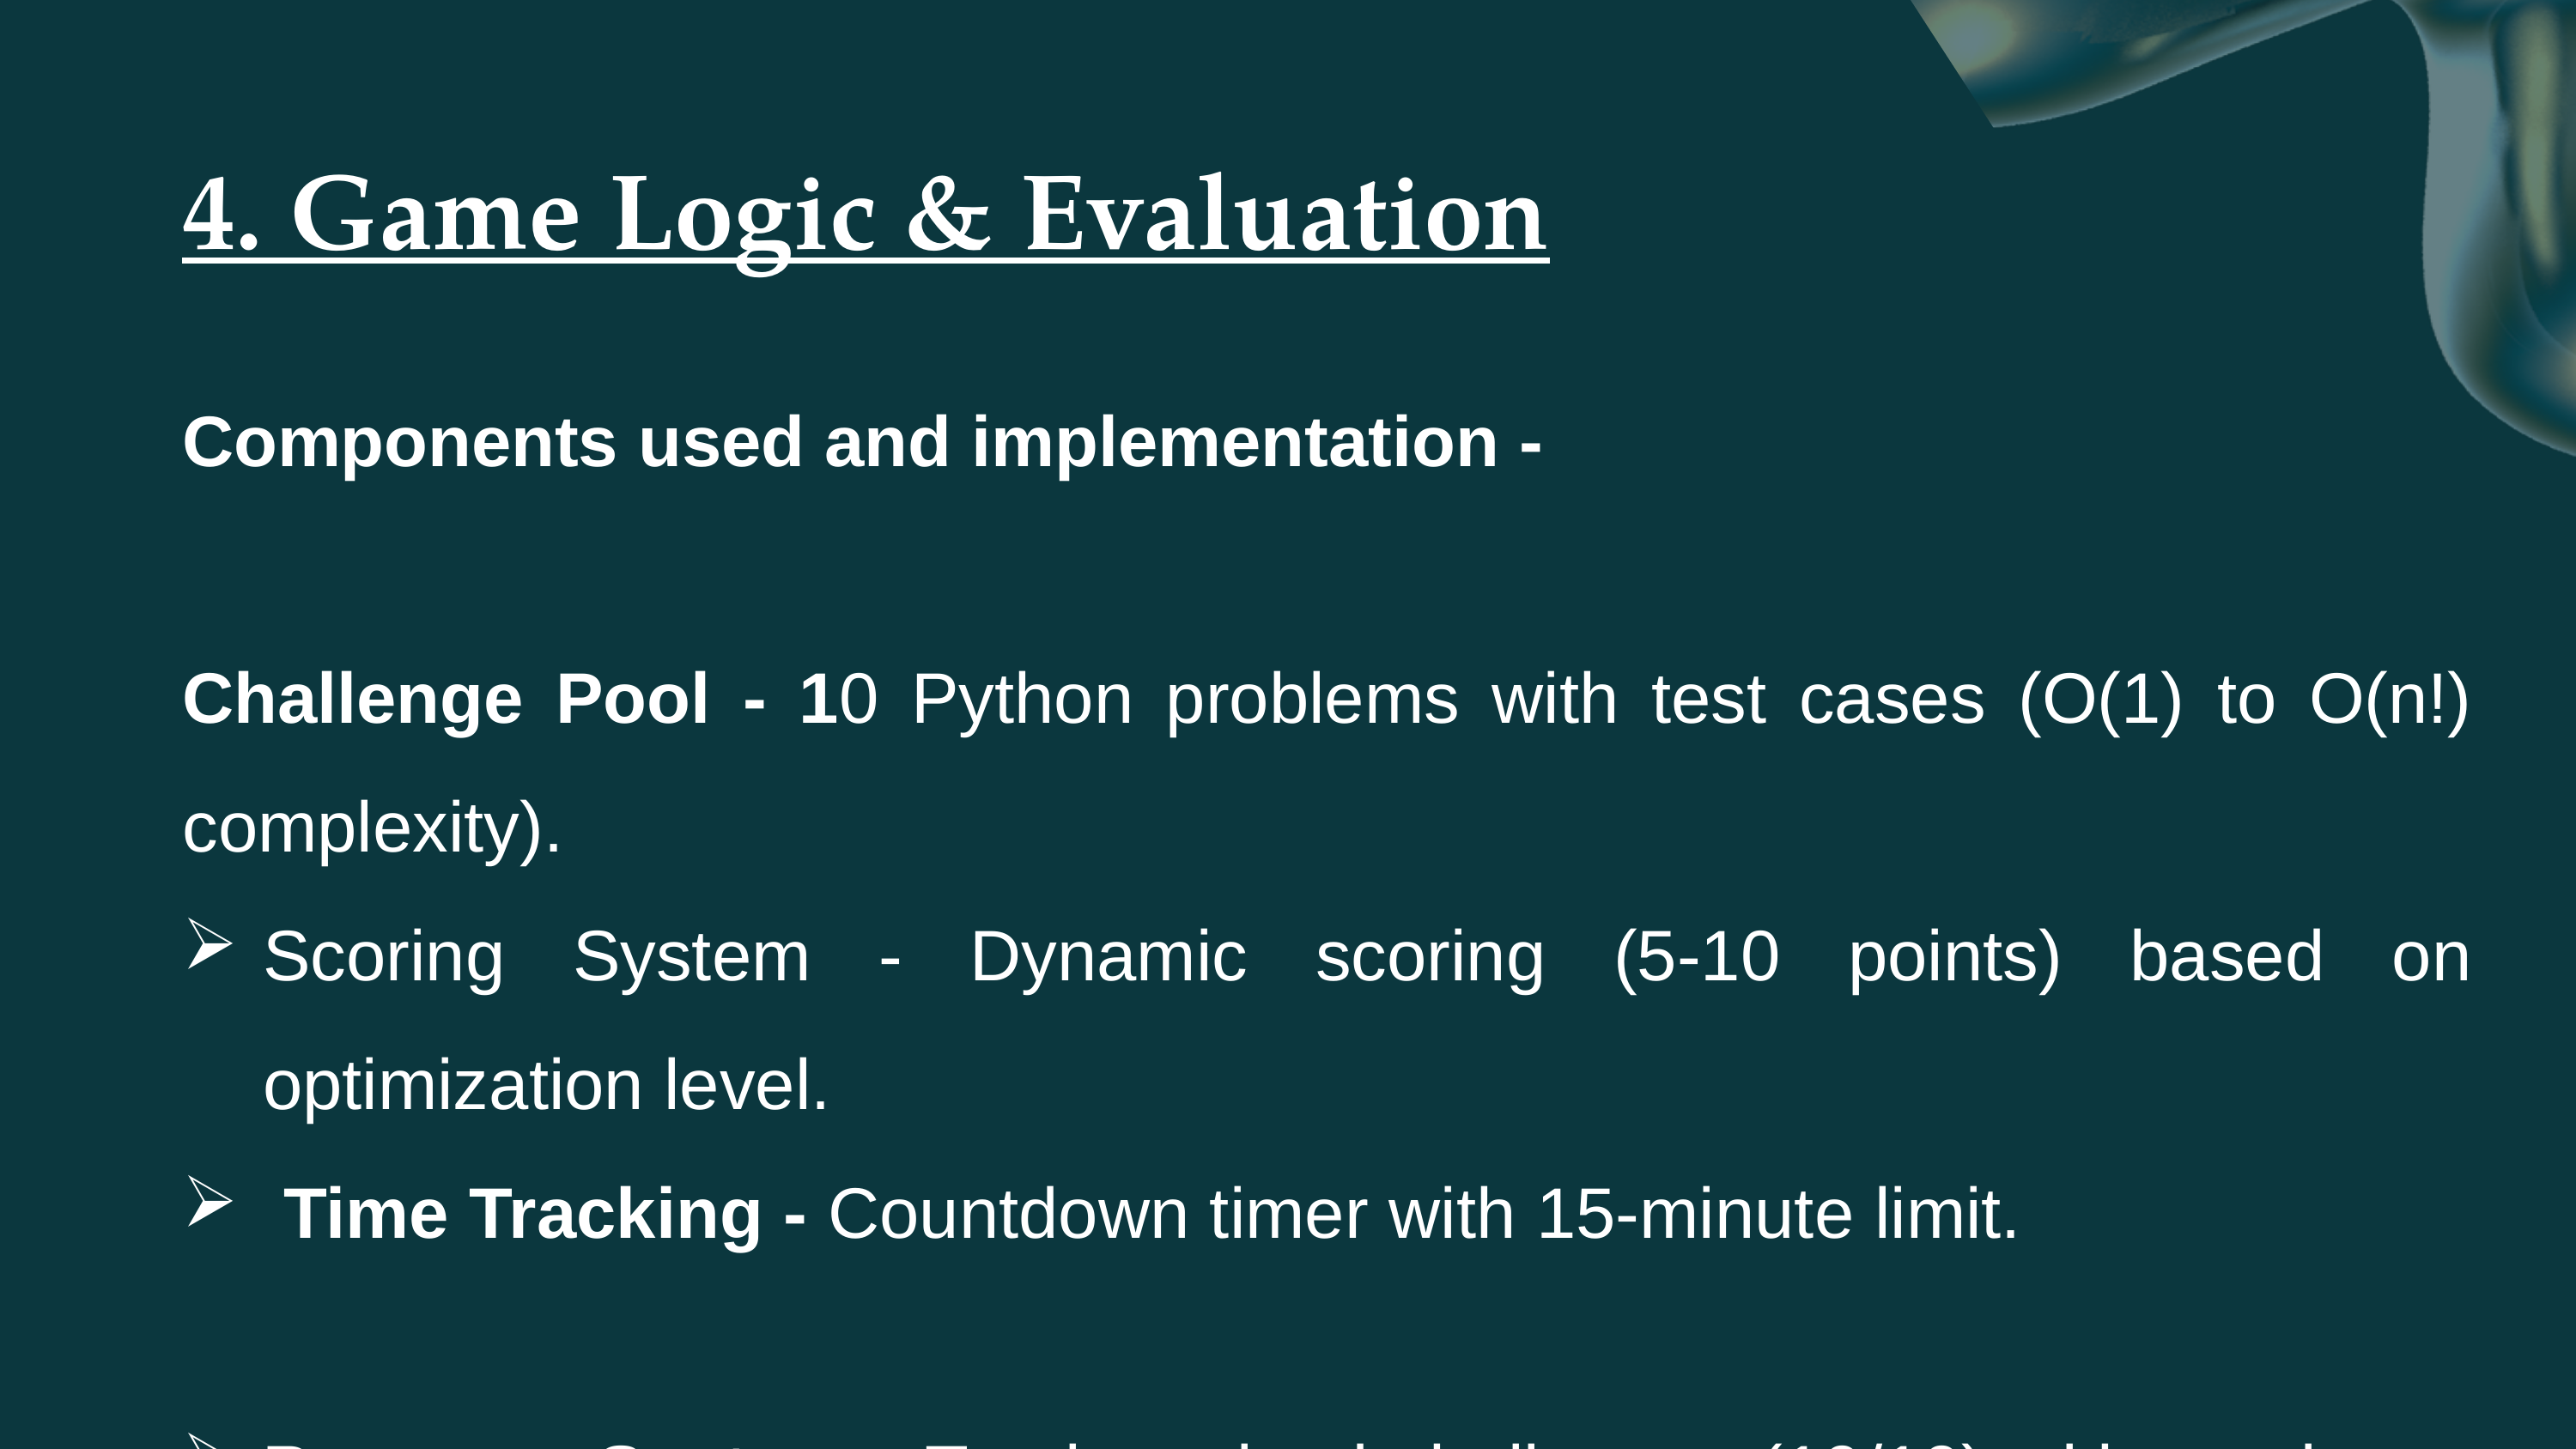

4. Game Logic & Evaluation

Components used and implementation -

Challenge Pool - 10 Python problems with test cases (O(1) to O(n!) complexity).
Scoring System - Dynamic scoring (5-10 points) based on optimization level.
 Time Tracking - Countdown timer with 15-minute limit.
Progress System - Tracks solved challenges (10/10) with persistent scores.